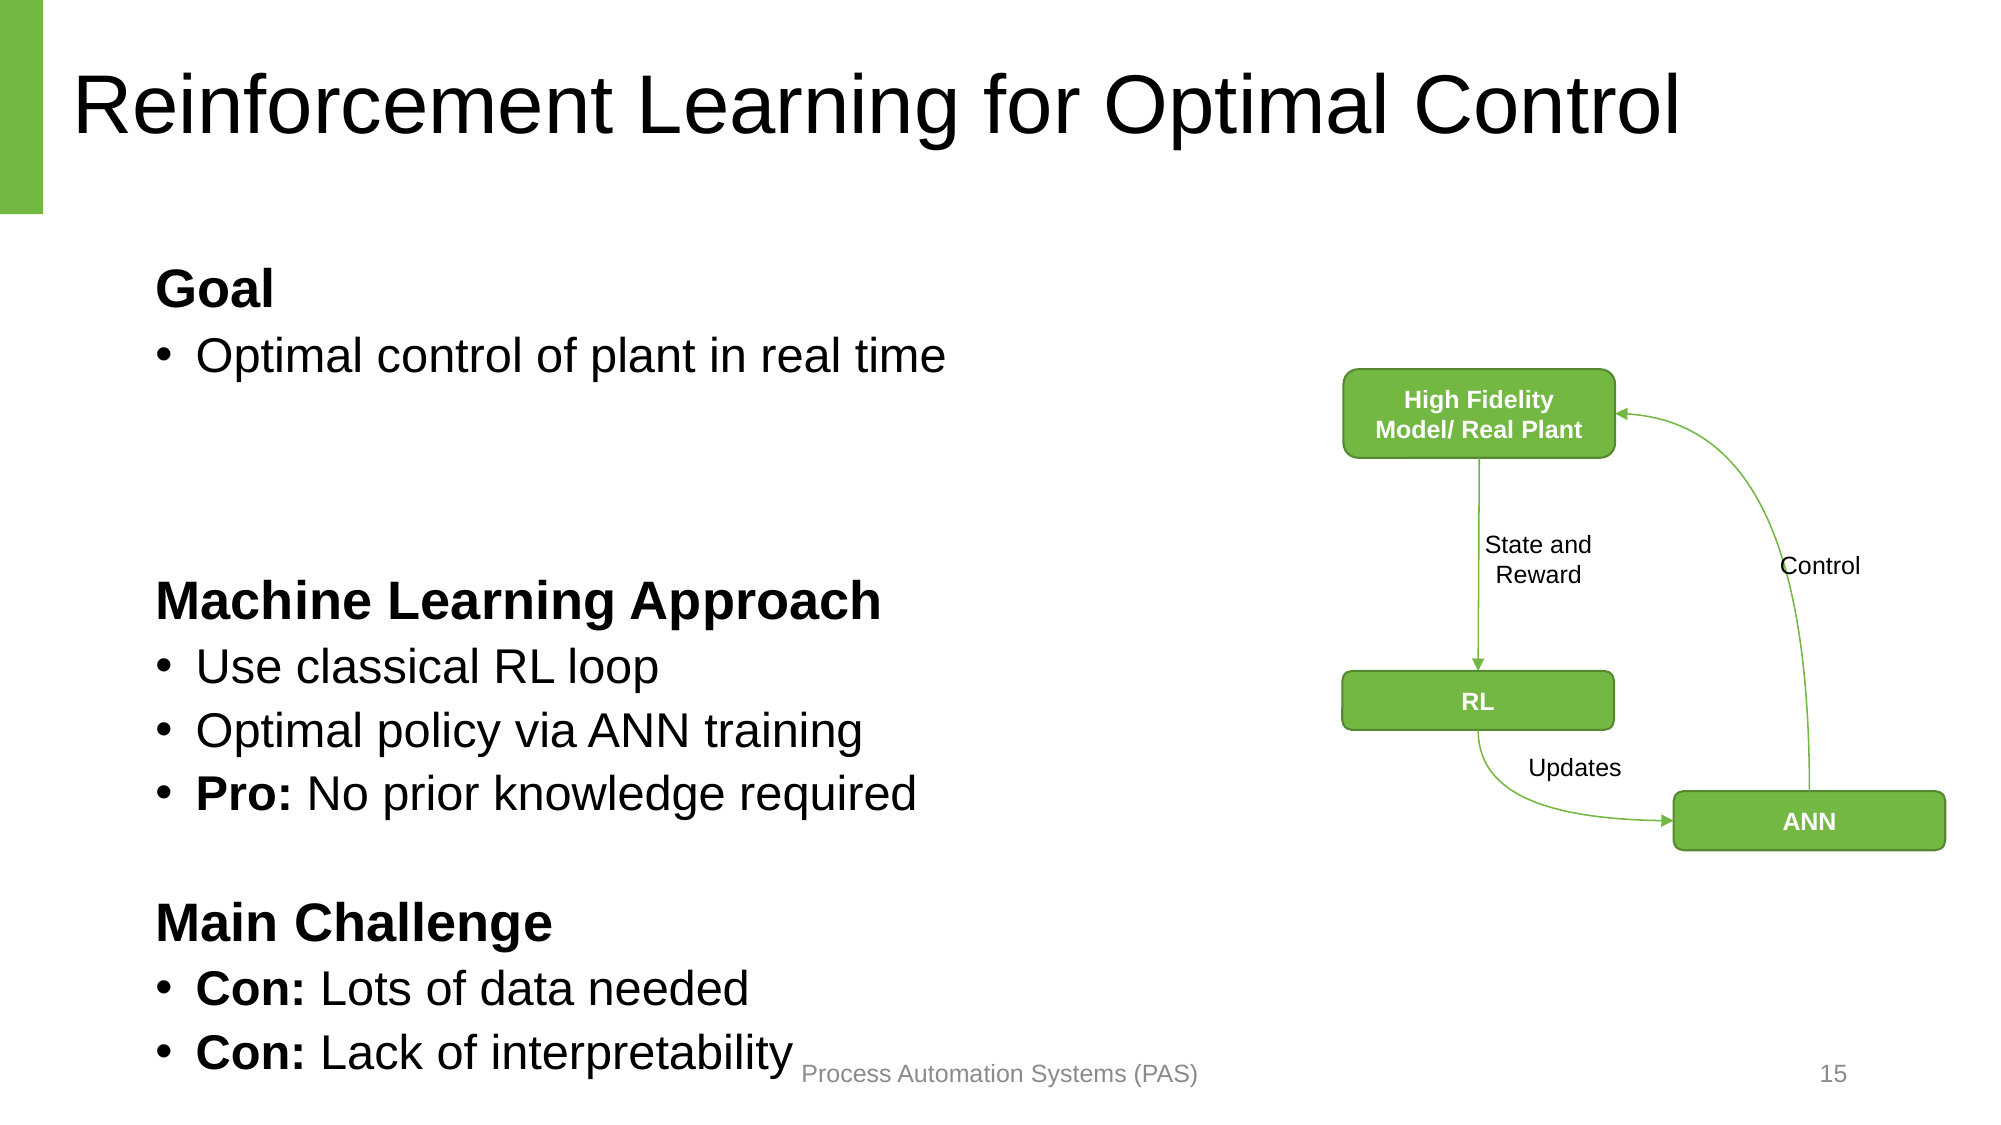

# Reinforcement Learning for Optimal Control
Goal
Optimal control of plant in real time

Machine Learning Approach
Use classical RL loop
Optimal policy via ANN training
Pro: No prior knowledge required

Main Challenge
Con: Lots of data needed
Con: Lack of interpretability

High Fidelity Model/ Real Plant
State and
Reward
Control
RL
Updates
ANN
Process Automation Systems (PAS)
15